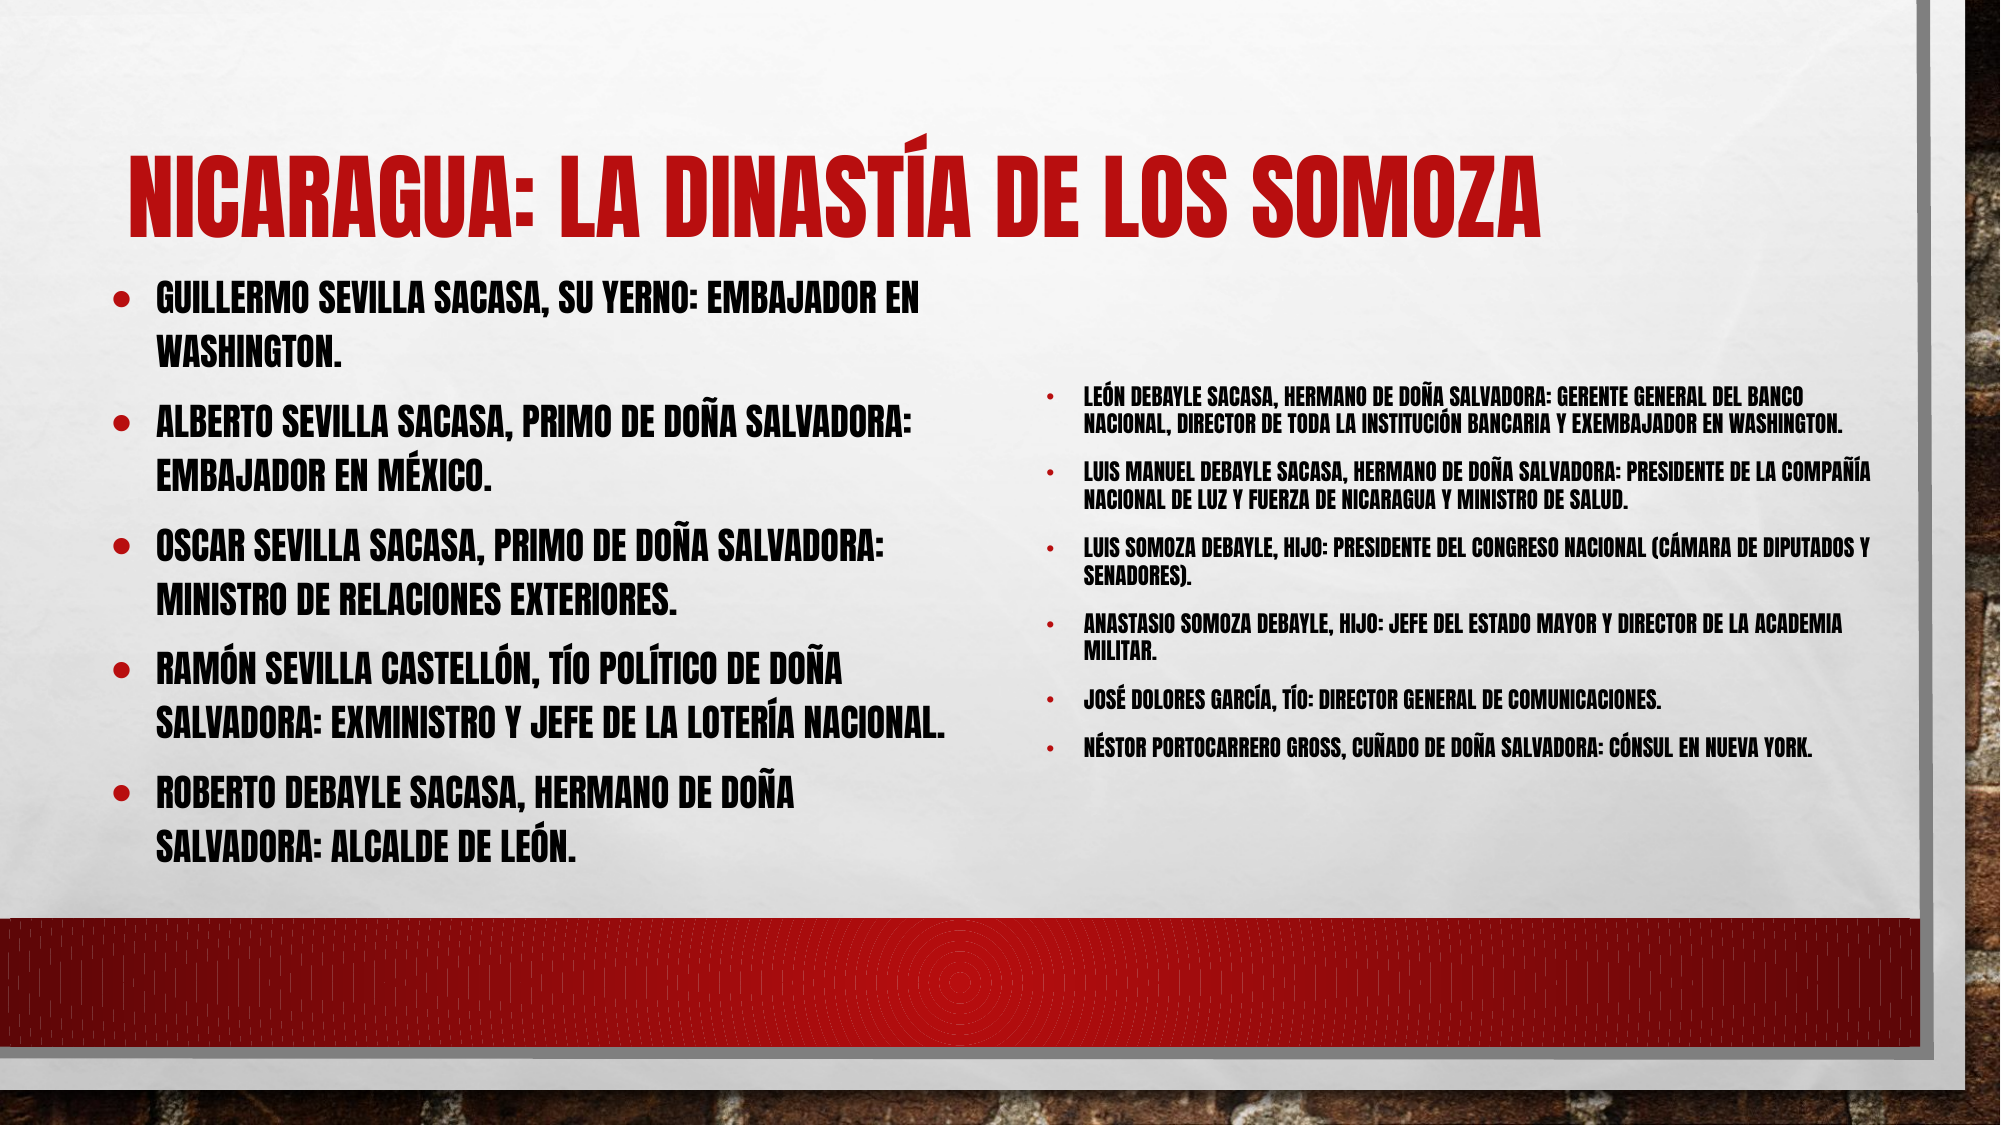

# NICARAGUA: LA DINASTÍA DE LOS SOMOZA
LEÓN DEBAYLE SACASA, HERMANO DE DOÑA SALVADORA: GERENTE GENERAL DEL BANCO NACIONAL, DIRECTOR DE TODA LA INSTITUCIÓN BANCARIA Y EXEMBAJADOR EN WASHINGTON.
LUIS MANUEL DEBAYLE SACASA, HERMANO DE DOÑA SALVADORA: PRESIDENTE DE LA COMPAÑÍA NACIONAL DE LUZ Y FUERZA DE NICARAGUA Y MINISTRO DE SALUD.
LUIS SOMOZA DEBAYLE, HIJO: PRESIDENTE DEL CONGRESO NACIONAL (CÁMARA DE DIPUTADOS Y SENADORES).
ANASTASIO SOMOZA DEBAYLE, HIJO: JEFE DEL ESTADO MAYOR Y DIRECTOR DE LA ACADEMIA MILITAR.
JOSÉ DOLORES GARCÍA, TÍO: DIRECTOR GENERAL DE COMUNICACIONES.
NÉSTOR PORTOCARRERO GROSS, CUÑADO DE DOÑA SALVADORA: CÓNSUL EN NUEVA YORK.

GUILLERMO SEVILLA SACASA, SU YERNO: EMBAJADOR EN WASHINGTON.
ALBERTO SEVILLA SACASA, PRIMO DE DOÑA SALVADORA: EMBAJADOR EN MÉXICO.
OSCAR SEVILLA SACASA, PRIMO DE DOÑA SALVADORA: MINISTRO DE RELACIONES EXTERIORES.
RAMÓN SEVILLA CASTELLÓN, TÍO POLÍTICO DE DOÑA SALVADORA: EXMINISTRO Y JEFE DE LA LOTERÍA NACIONAL.
ROBERTO DEBAYLE SACASA, HERMANO DE DOÑA SALVADORA: ALCALDE DE LEÓN.